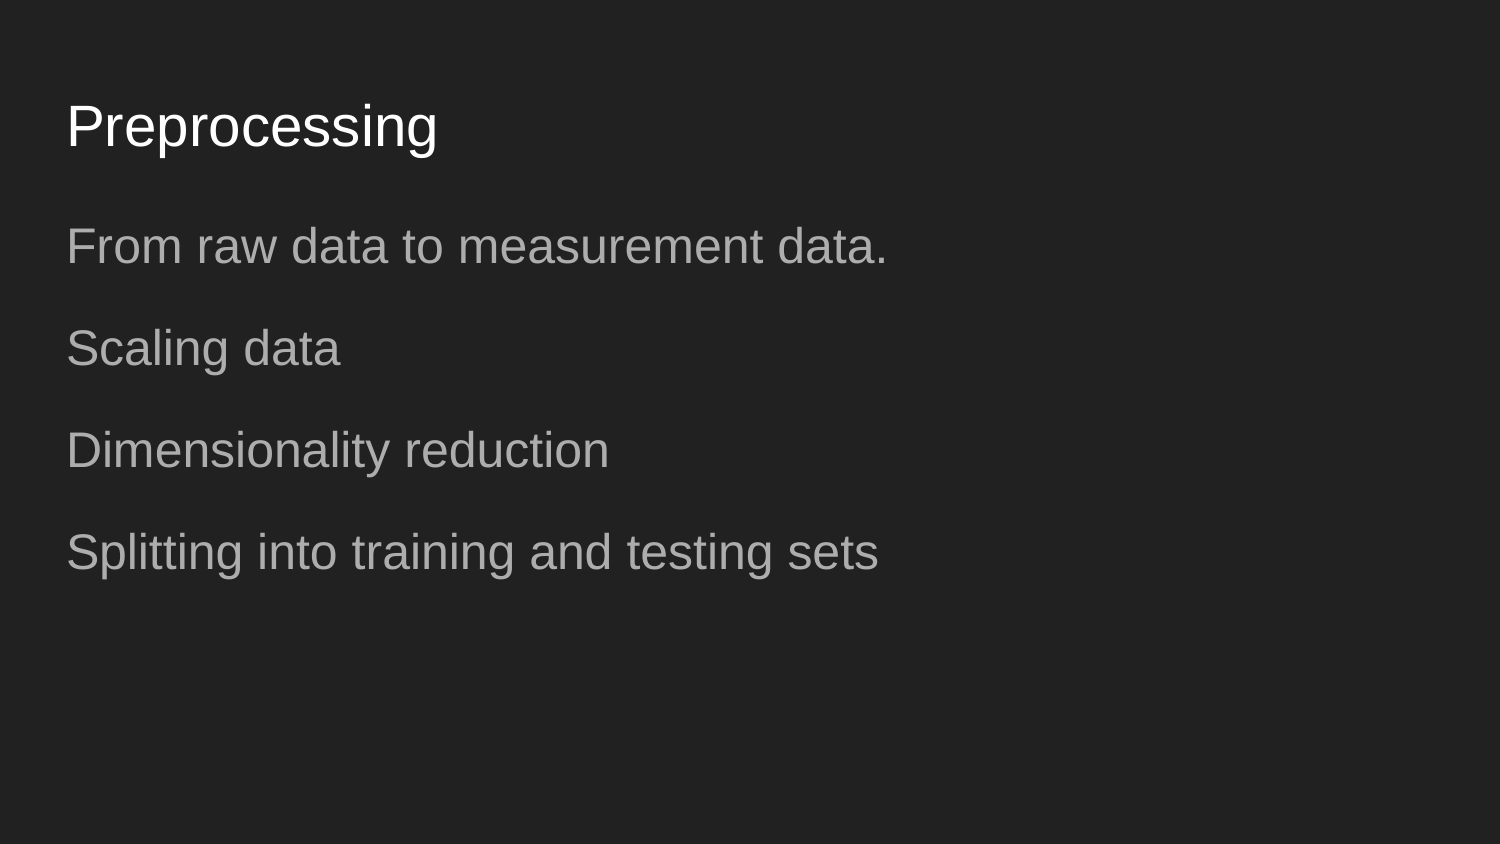

# Preprocessing
From raw data to measurement data.
Scaling data
Dimensionality reduction
Splitting into training and testing sets